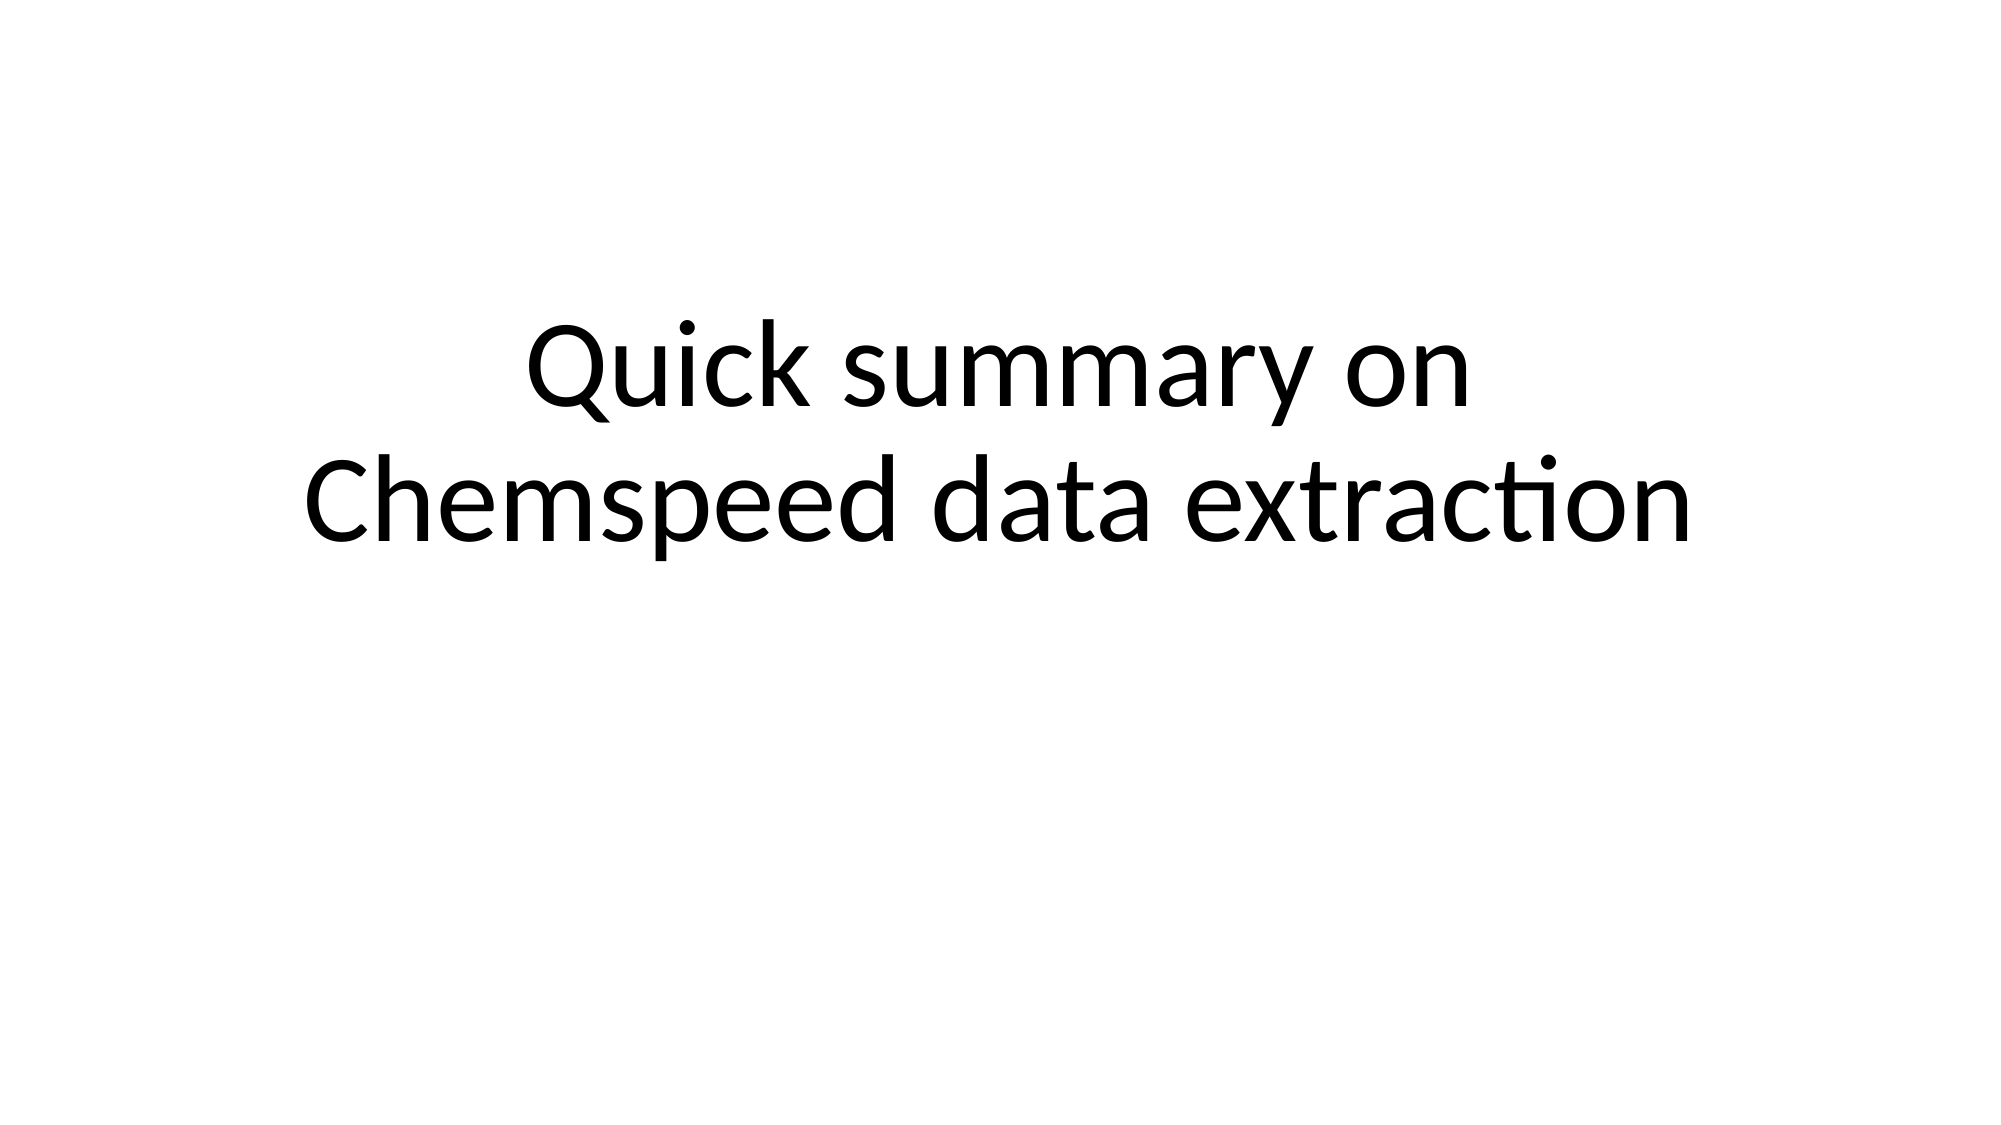

# Quick summary on Chemspeed data extraction